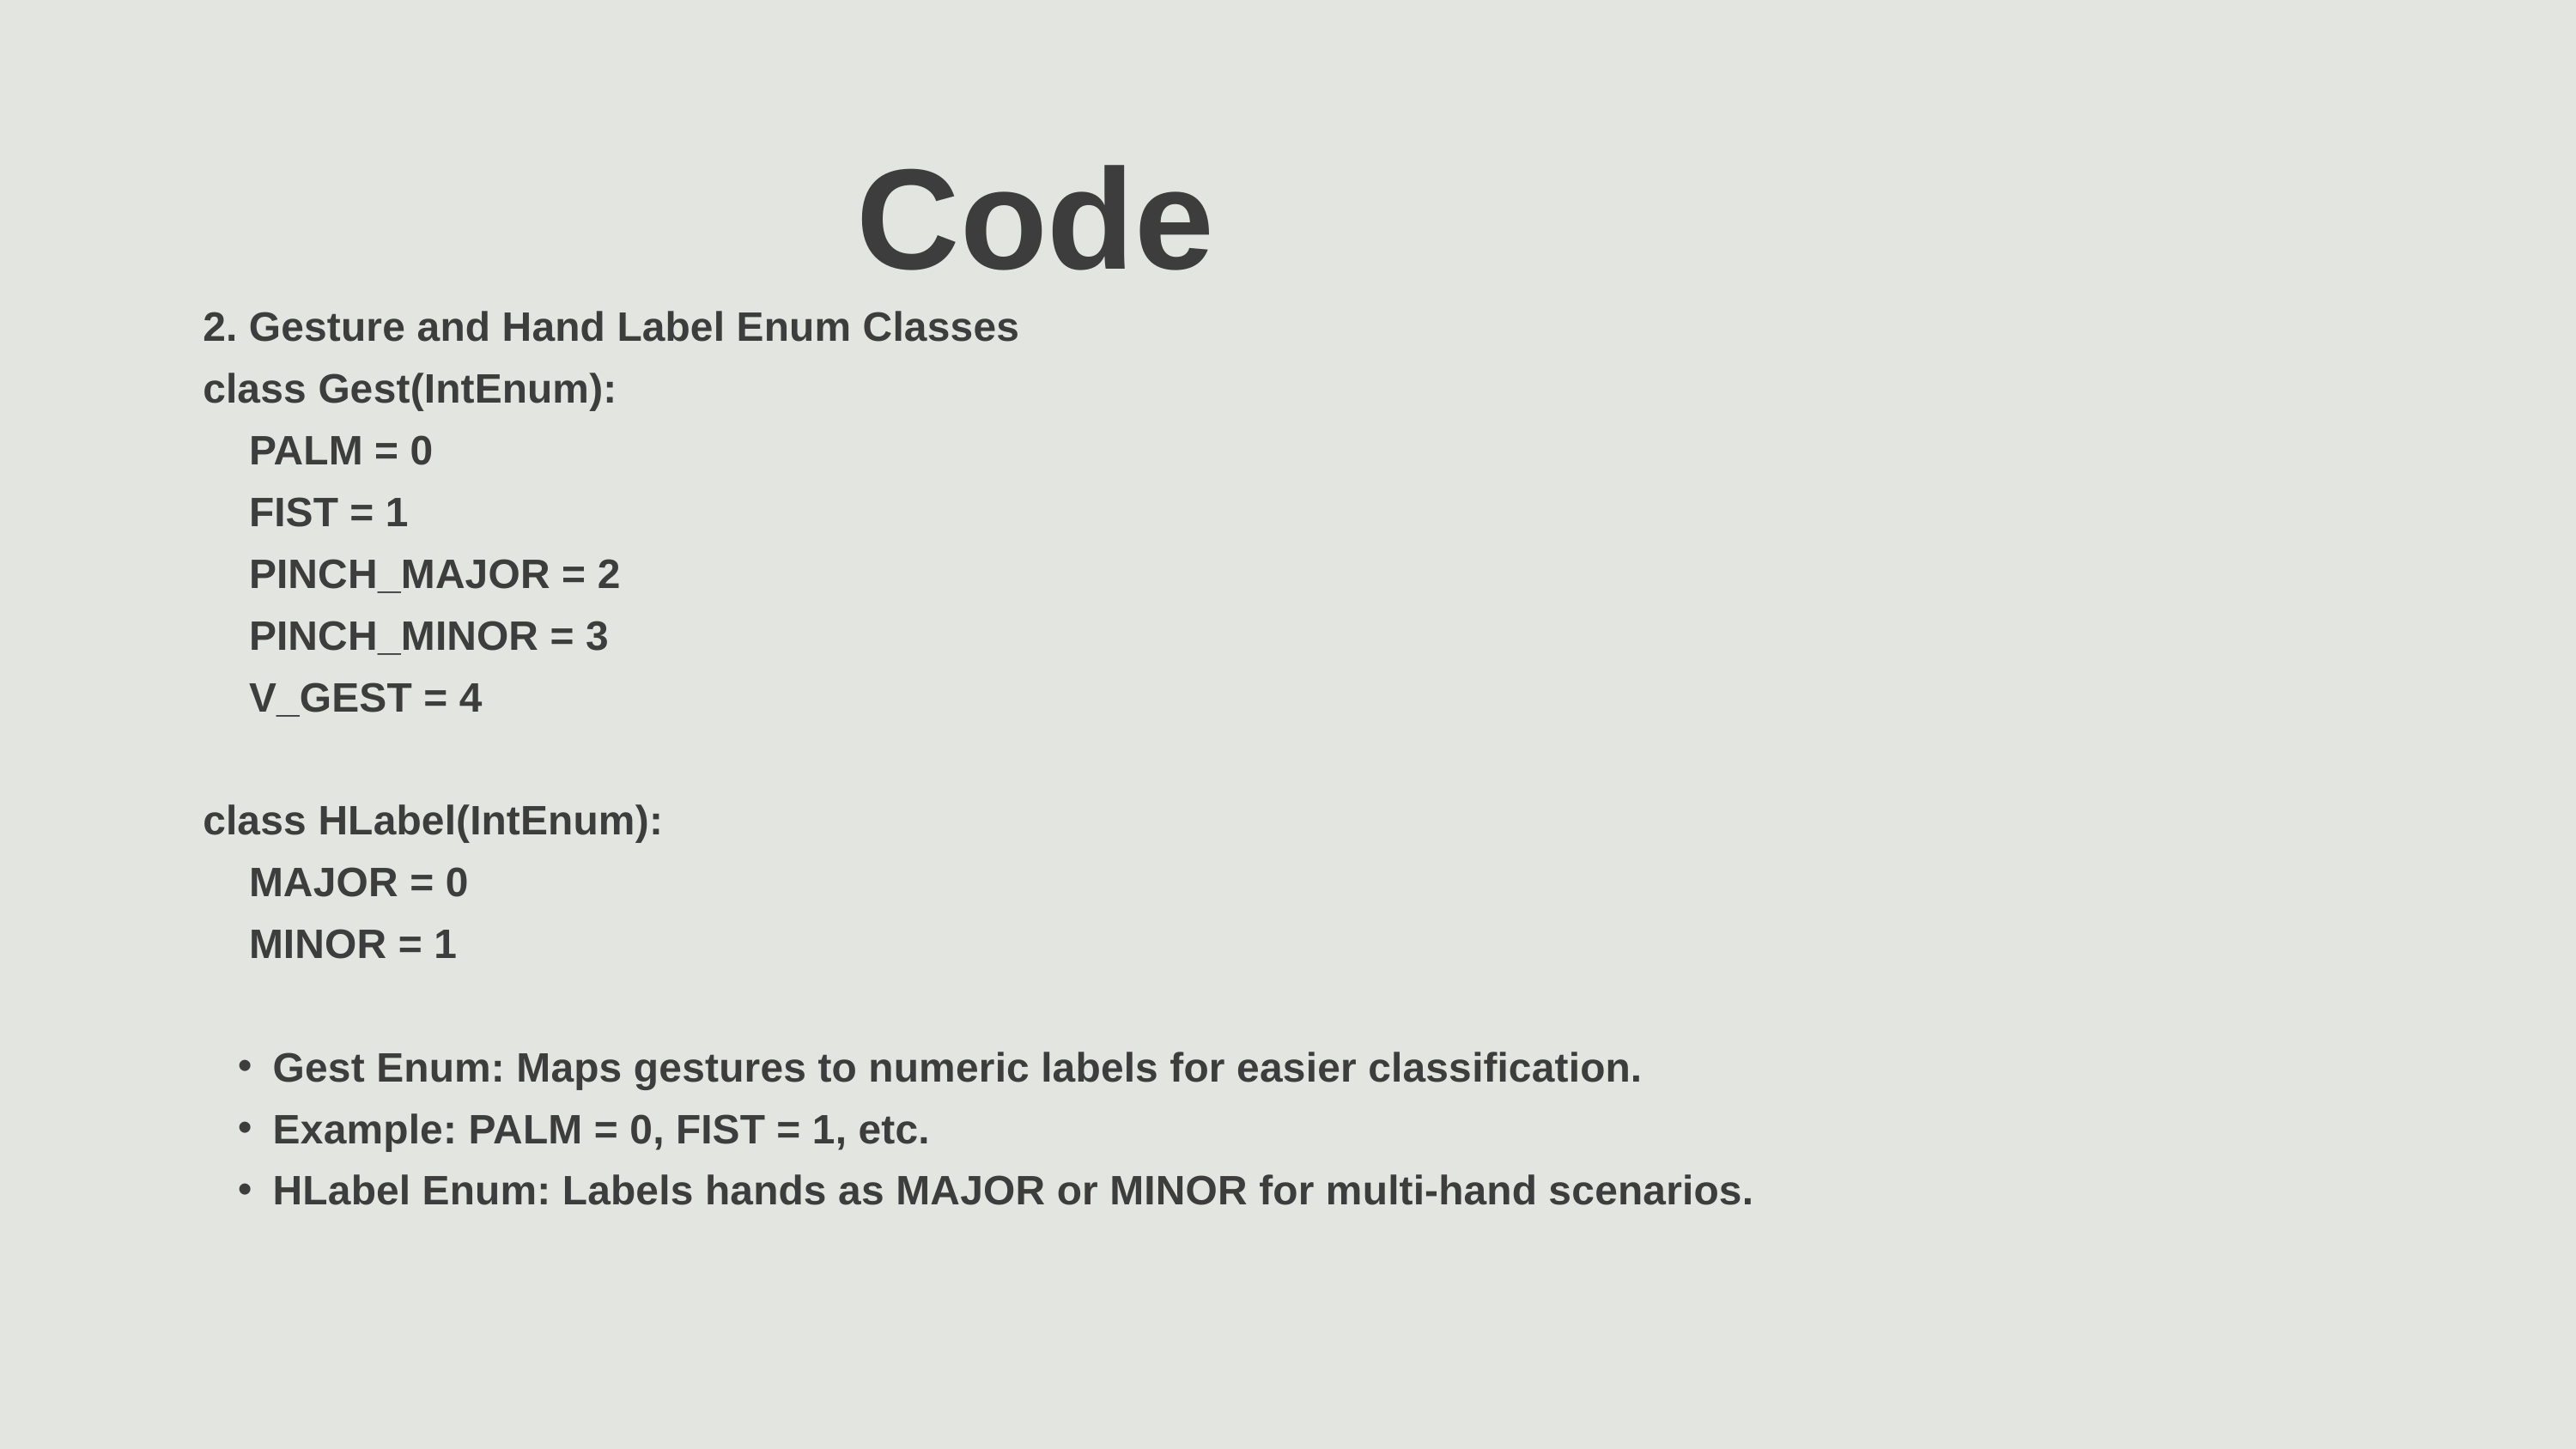

Code
2. Gesture and Hand Label Enum Classes
class Gest(IntEnum):
    PALM = 0
    FIST = 1
    PINCH_MAJOR = 2
    PINCH_MINOR = 3
    V_GEST = 4

class HLabel(IntEnum):
    MAJOR = 0
    MINOR = 1

Gest Enum: Maps gestures to numeric labels for easier classification.
Example: PALM = 0, FIST = 1, etc.
HLabel Enum: Labels hands as MAJOR or MINOR for multi-hand scenarios.